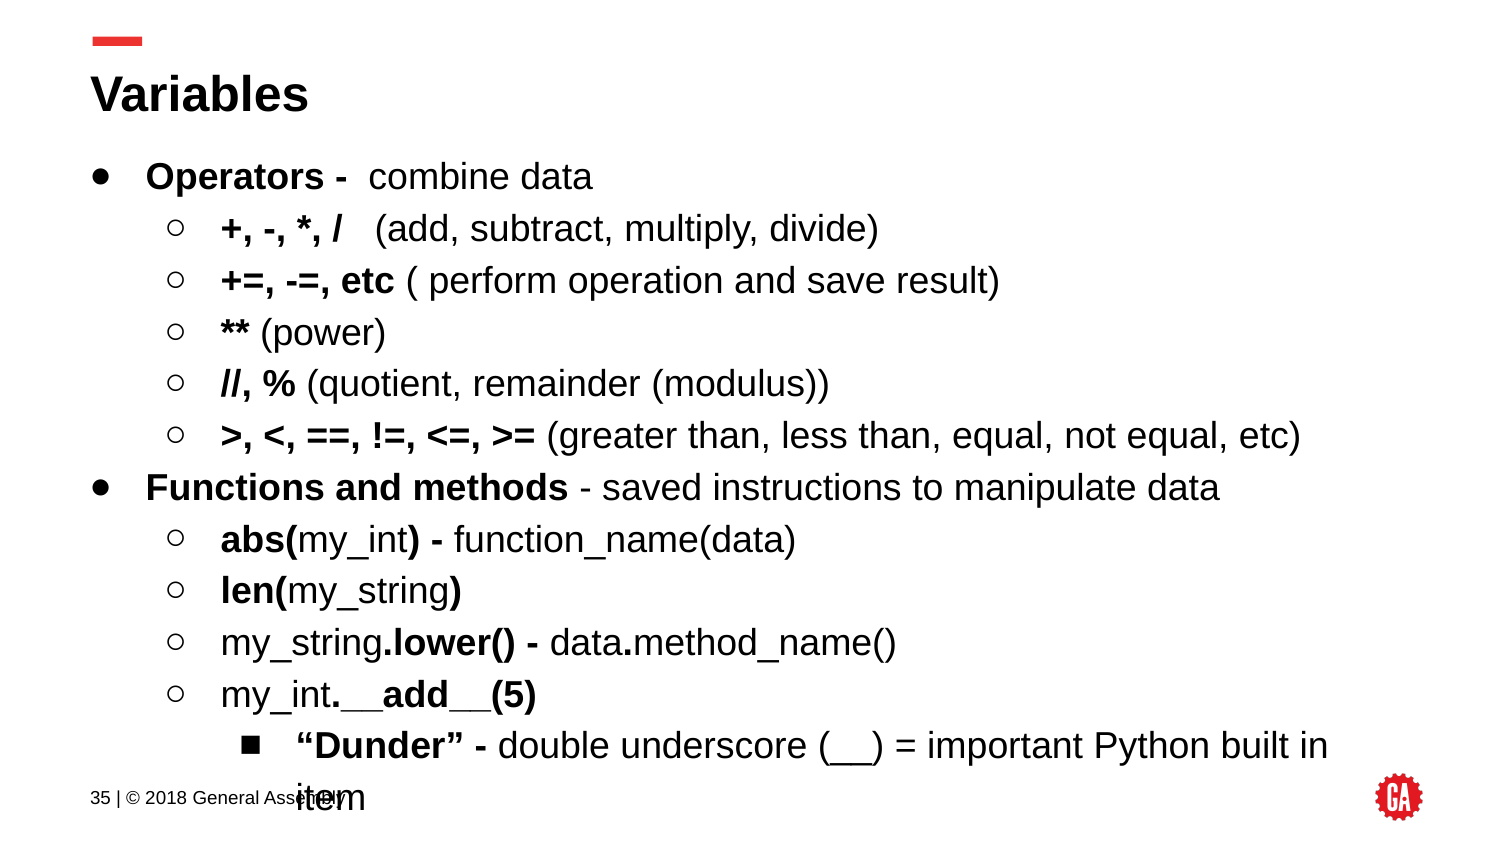

# Variables
Operators -  combine data
+, -, *, /   (add, subtract, multiply, divide)
+=, -=, etc ( perform operation and save result)
** (power)
//, % (quotient, remainder (modulus))
>, <, ==, !=, <=, >= (greater than, less than, equal, not equal, etc)
Functions and methods - saved instructions to manipulate data
abs(my_int) - function_name(data)
len(my_string)
my_string.lower() - data.method_name()
my_int.__add__(5)
“Dunder” - double underscore (__) = important Python built in item
35 | © 2018 General Assembly